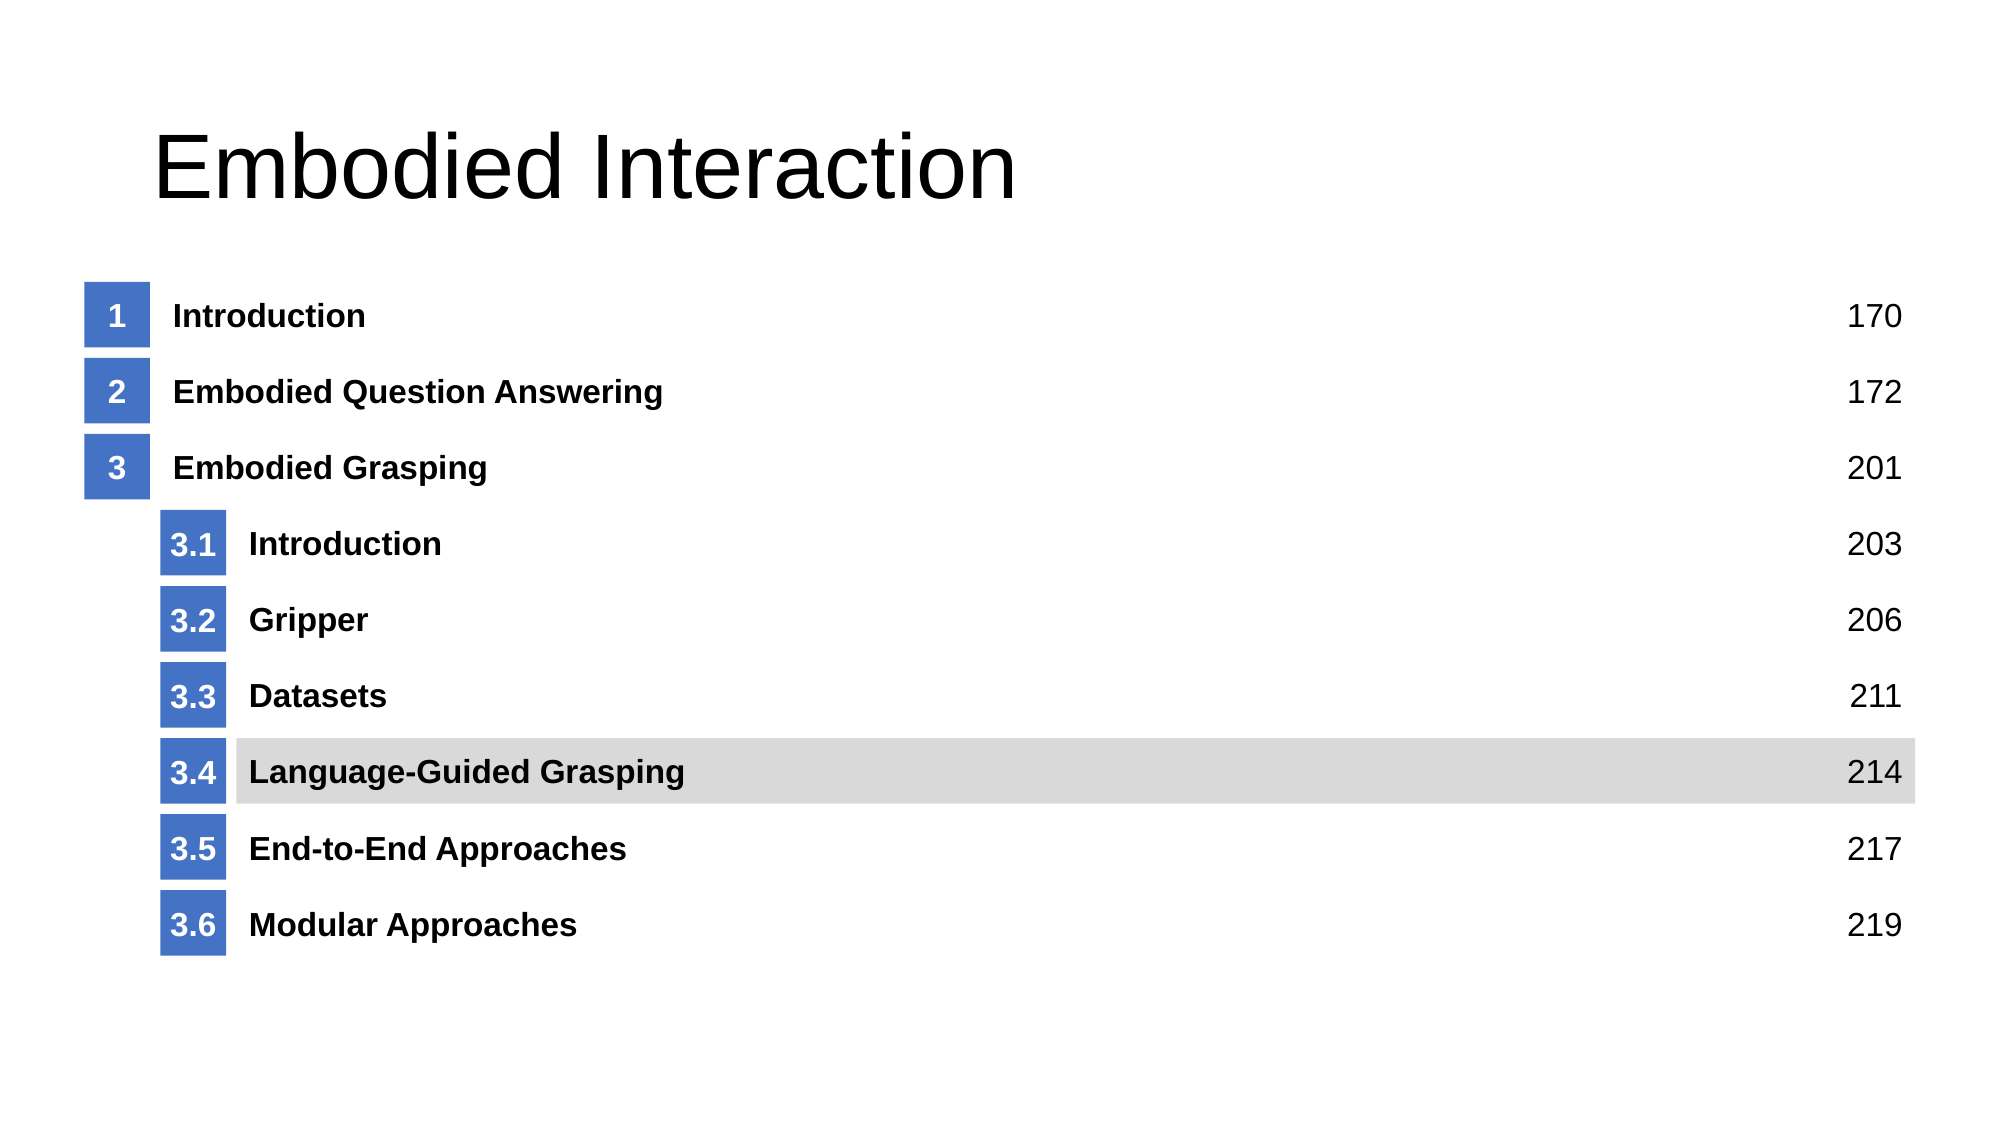

# Embodied Interaction
1
Introduction
170
2
Embodied Question Answering
172
3
Embodied Grasping
201
3.1
Introduction
203
3.2
Gripper
206
3.3
Datasets
211
3.4

Language-Guided Grasping
214
3.5
End-to-End Approaches
217
3.6
Modular Approaches
219